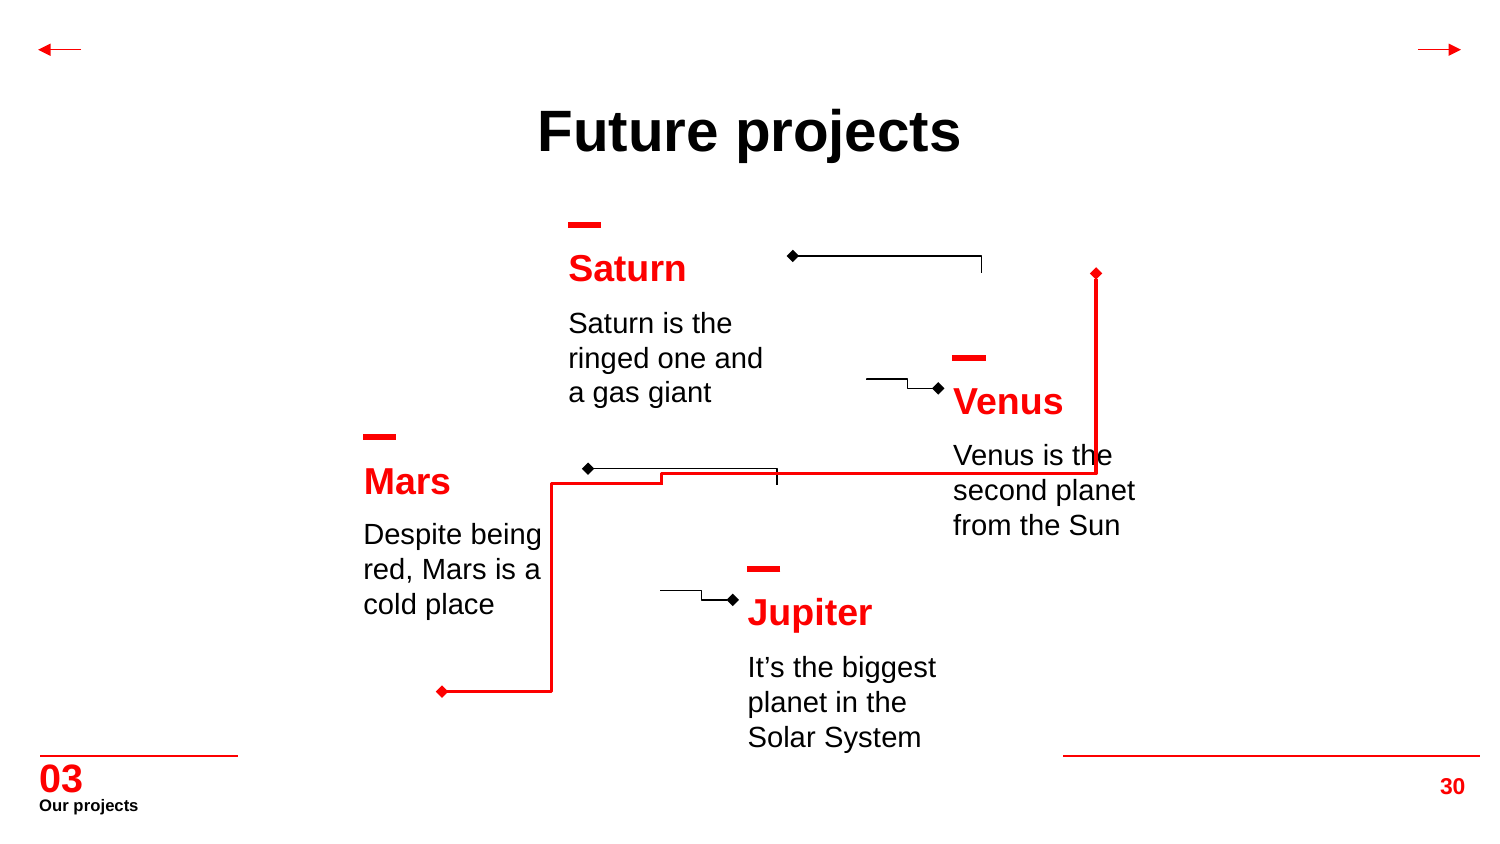

Future projects
Saturn

Saturn is the ringed one and a gas giant
Venus

Venus is the second planet from the Sun
Mars

Despite being red, Mars is a cold place
Jupiter

It’s the biggest planet in the Solar System
03
# Our projects